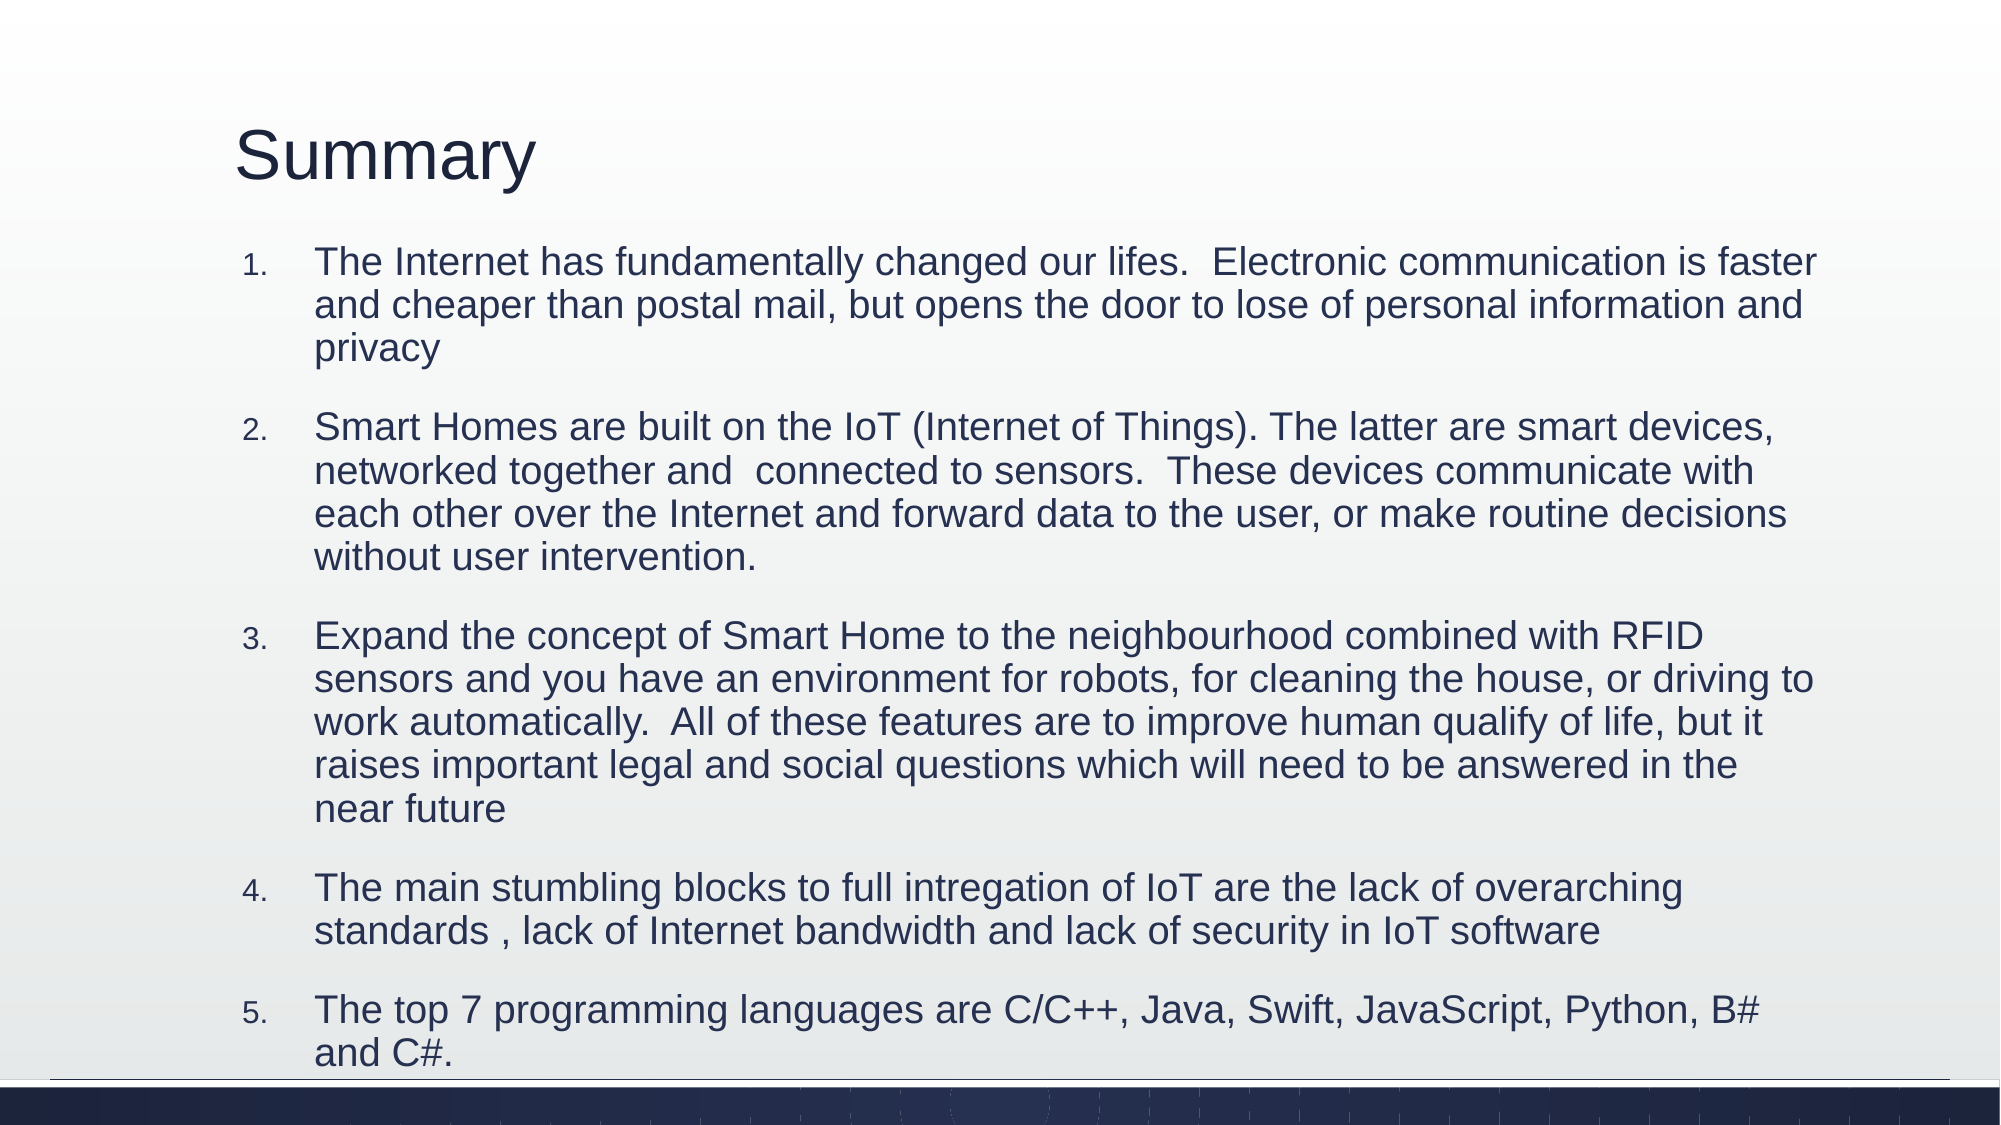

# Summary
The Internet has fundamentally changed our lifes.  Electronic communication is faster and cheaper than postal mail, but opens the door to lose of personal information and privacy
Smart Homes are built on the IoT (Internet of Things). The latter are smart devices, networked together and  connected to sensors.  These devices communicate with each other over the Internet and forward data to the user, or make routine decisions without user intervention.
Expand the concept of Smart Home to the neighbourhood combined with RFID sensors and you have an environment for robots, for cleaning the house, or driving to work automatically.  All of these features are to improve human qualify of life, but it raises important legal and social questions which will need to be answered in the near future
The main stumbling blocks to full intregation of IoT are the lack of overarching standards , lack of Internet bandwidth and lack of security in IoT software
The top 7 programming languages are C/C++, Java, Swift, JavaScript, Python, B# and C#.